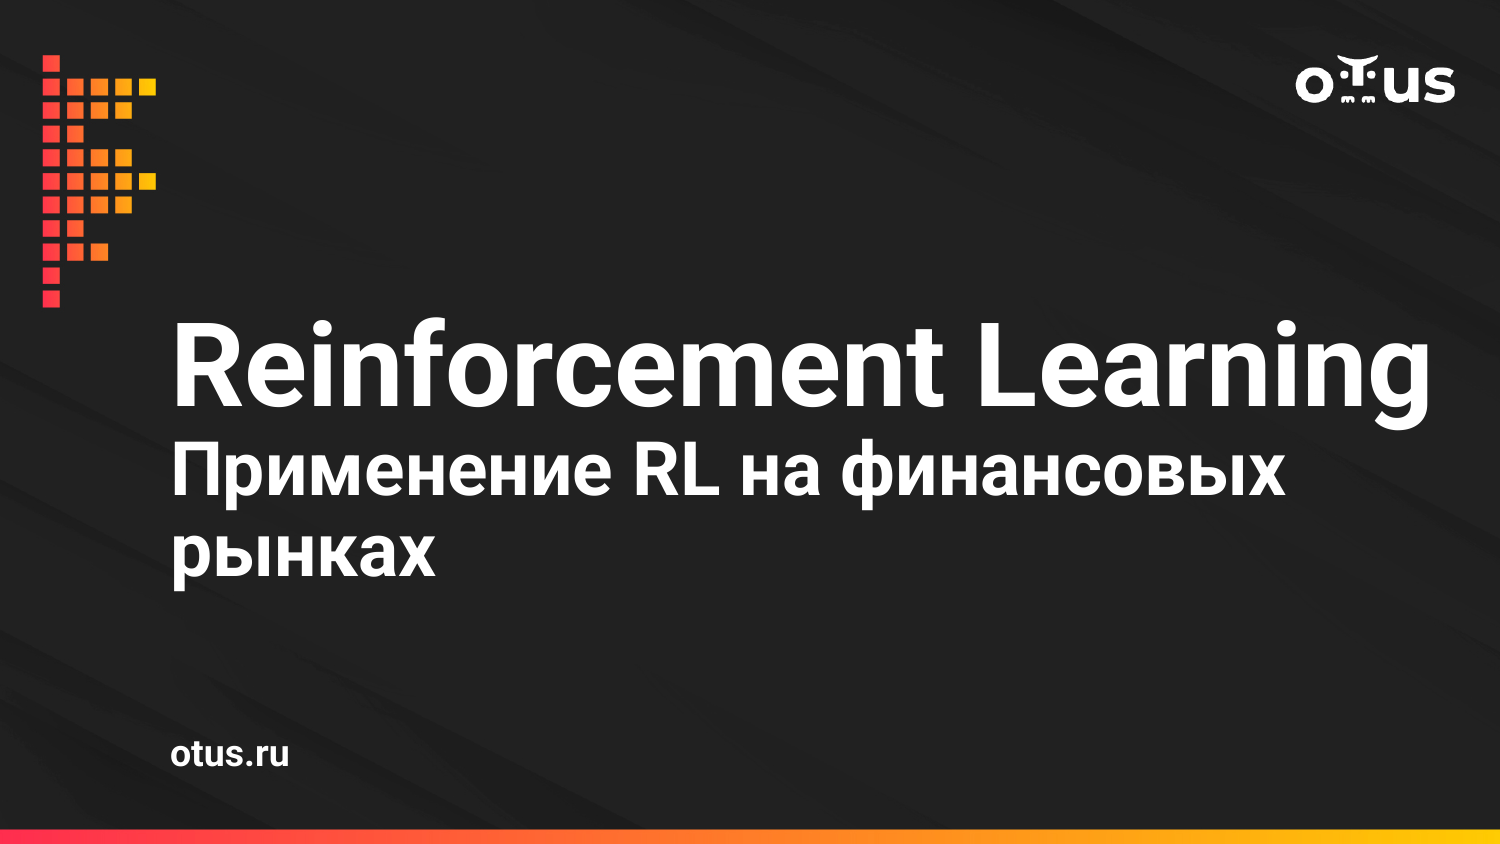

# Reinforcement Learning
Применение RL на финансовых рынках

otus.ru